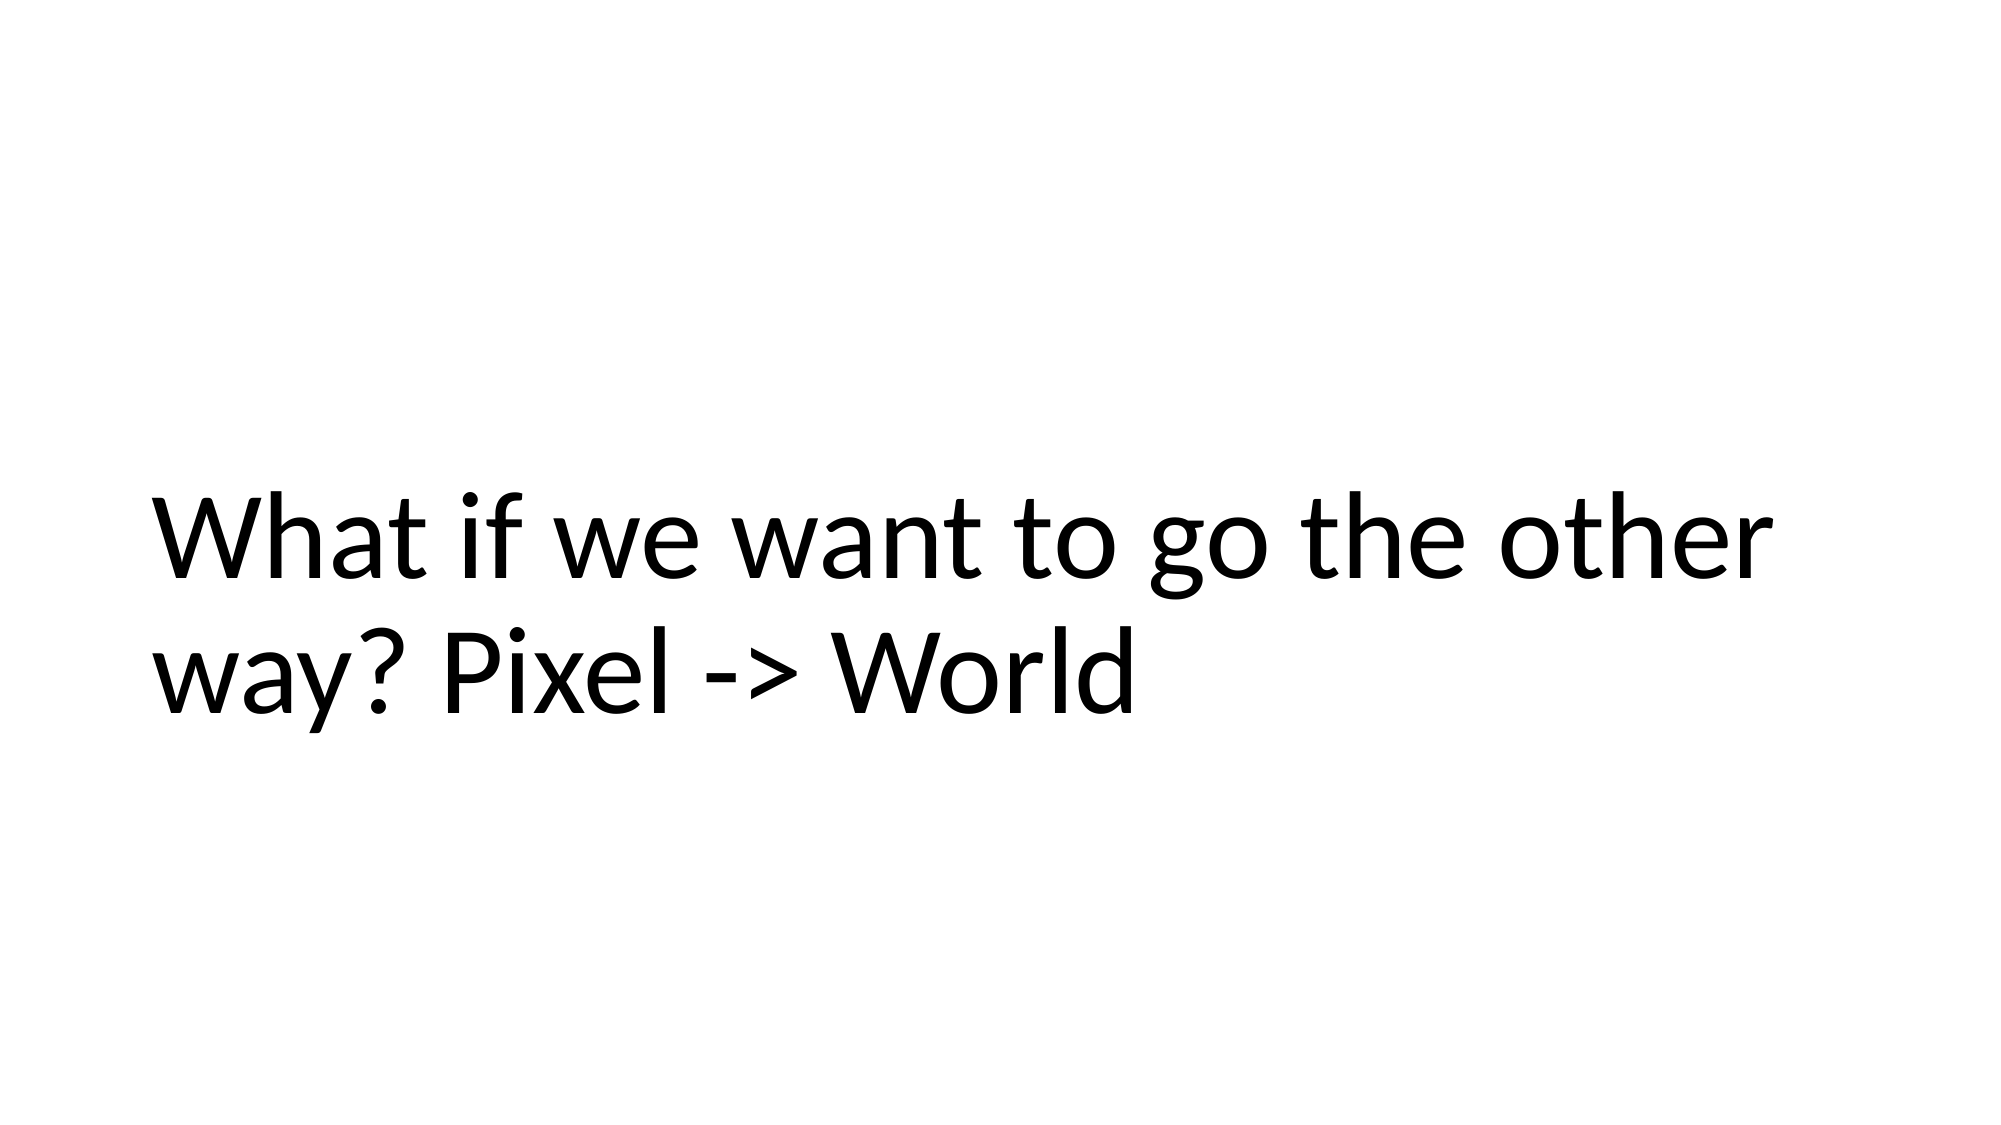

# What if we want to go the other way? Pixel -> World